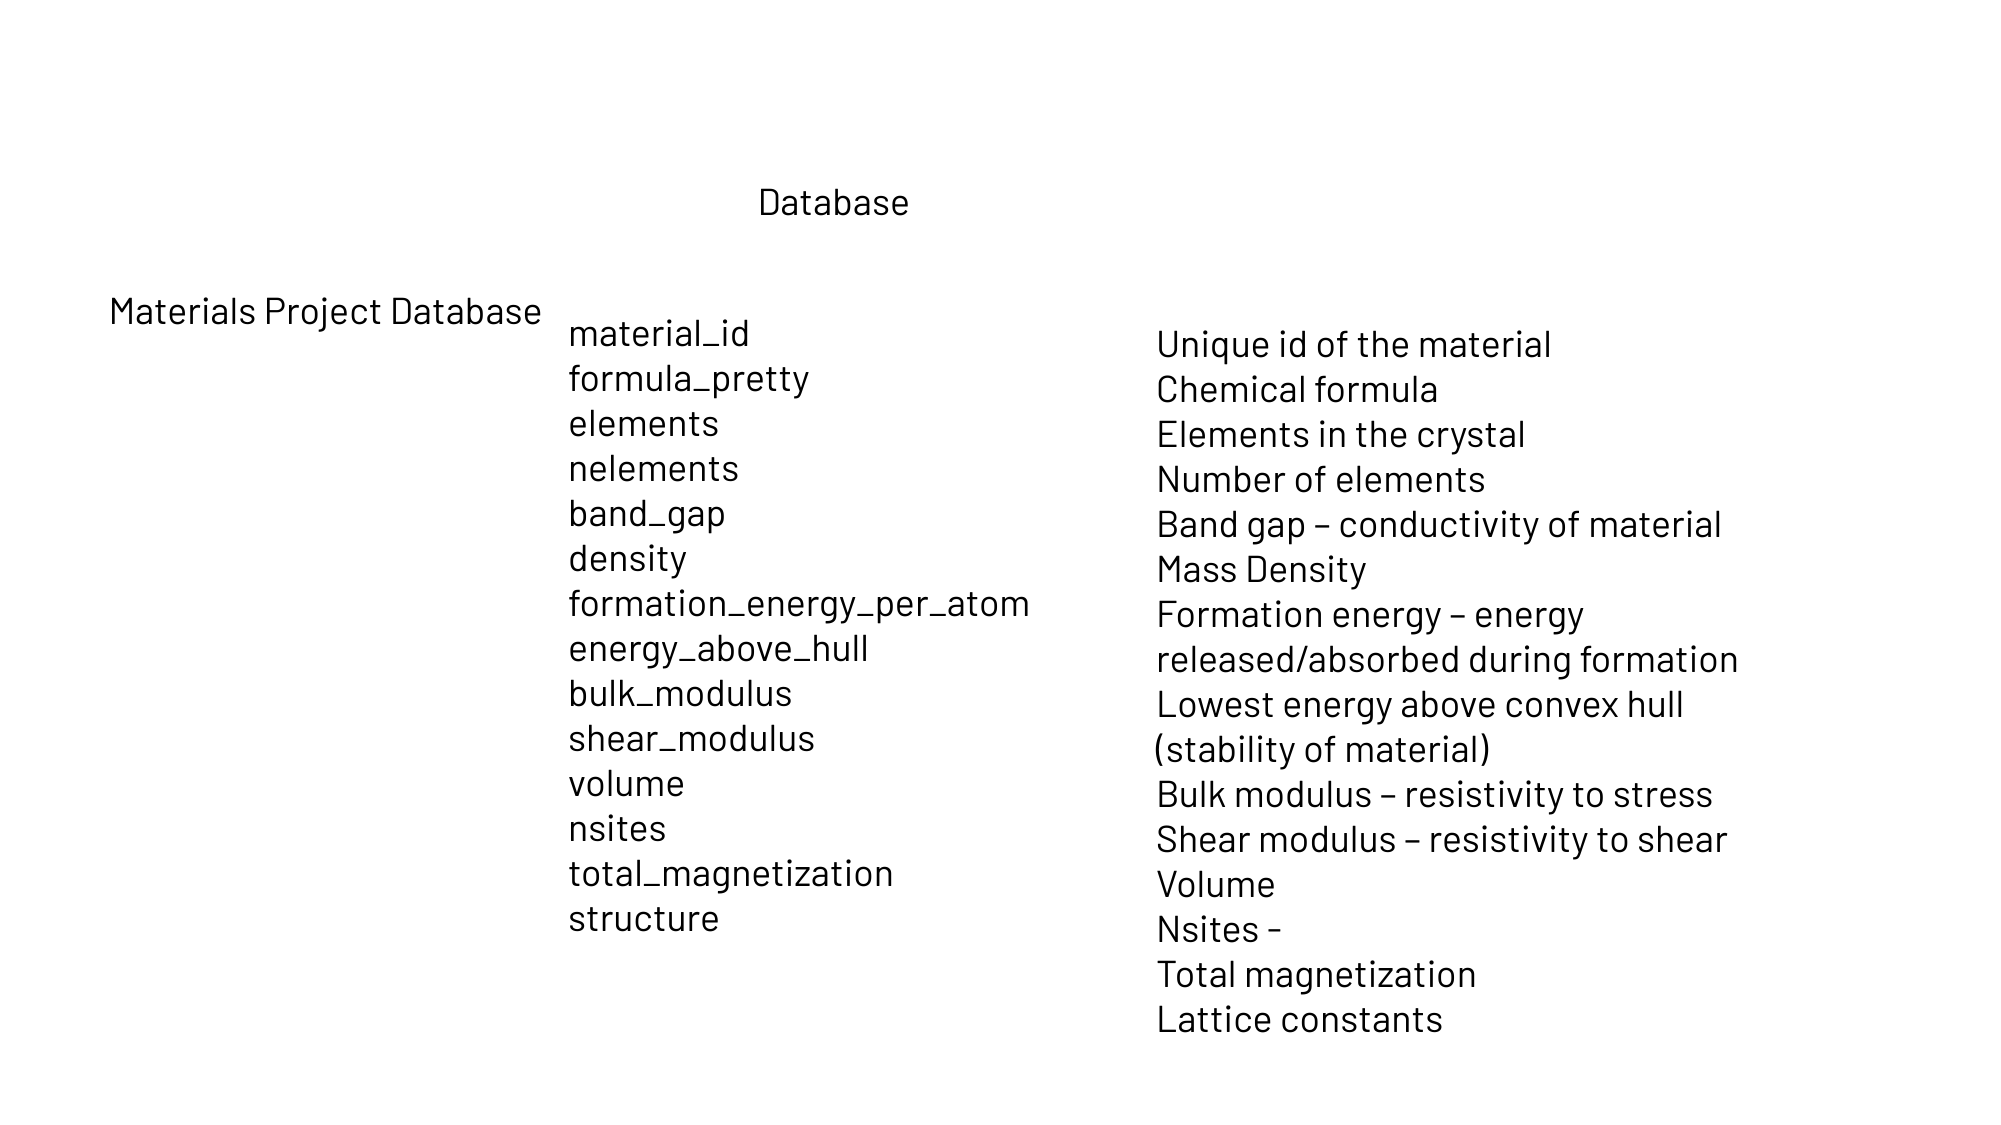

Database
Materials Project Database

material_id
formula_pretty
elements
nelements
band_gap
density
formation_energy_per_atom
energy_above_hull
bulk_modulus
shear_modulus
volume
nsites
total_magnetization
structure
Unique id of the material
Chemical formula
Elements in the crystal
Number of elements
Band gap – conductivity of material
Mass Density
Formation energy – energy released/absorbed during formation
Lowest energy above convex hull (stability of material)
Bulk modulus – resistivity to stress
Shear modulus – resistivity to shear
Volume
Nsites -
Total magnetization
Lattice constants